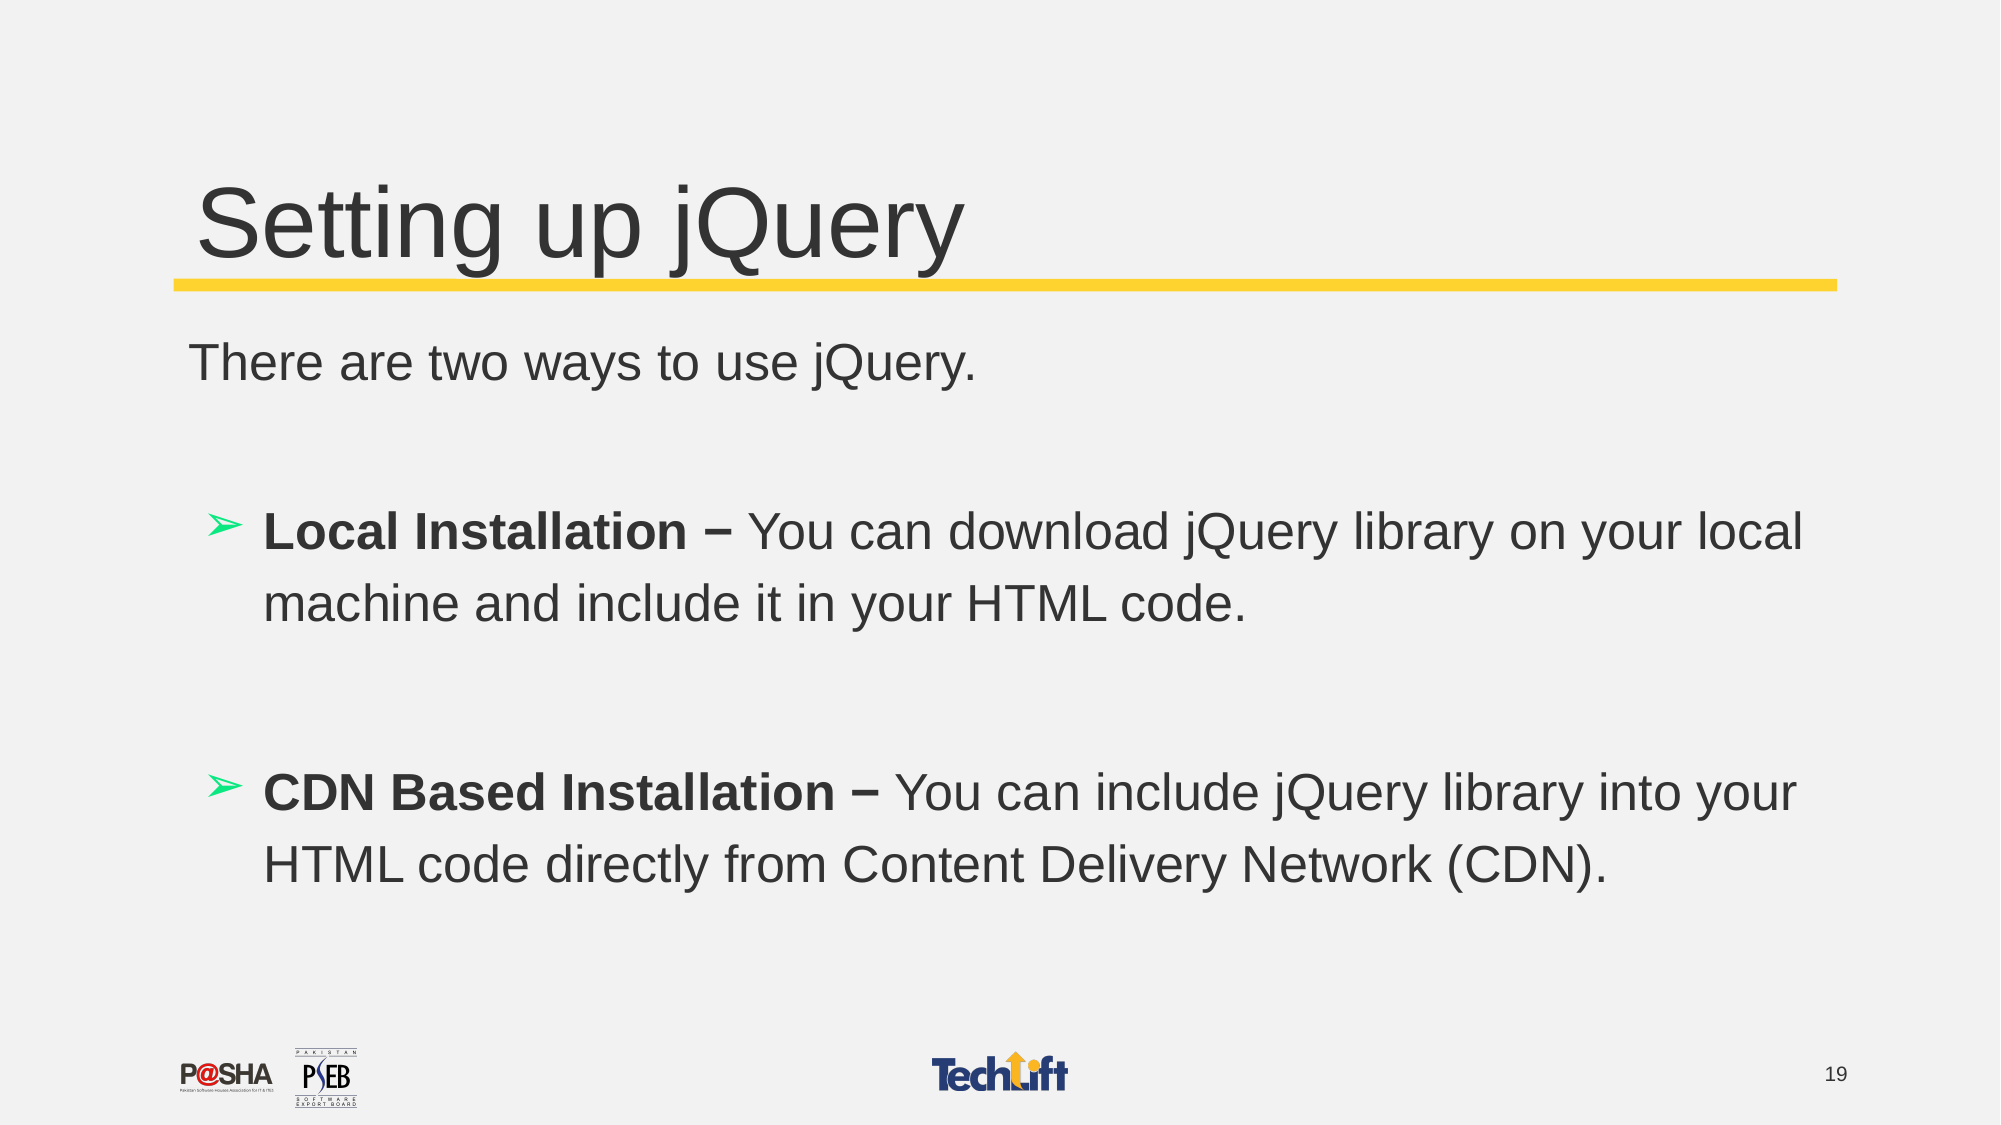

# Setting up jQuery
There are two ways to use jQuery.

Local Installation − You can download jQuery library on your local machine and include it in your HTML code.

CDN Based Installation − You can include jQuery library into your HTML code directly from Content Delivery Network (CDN).
19